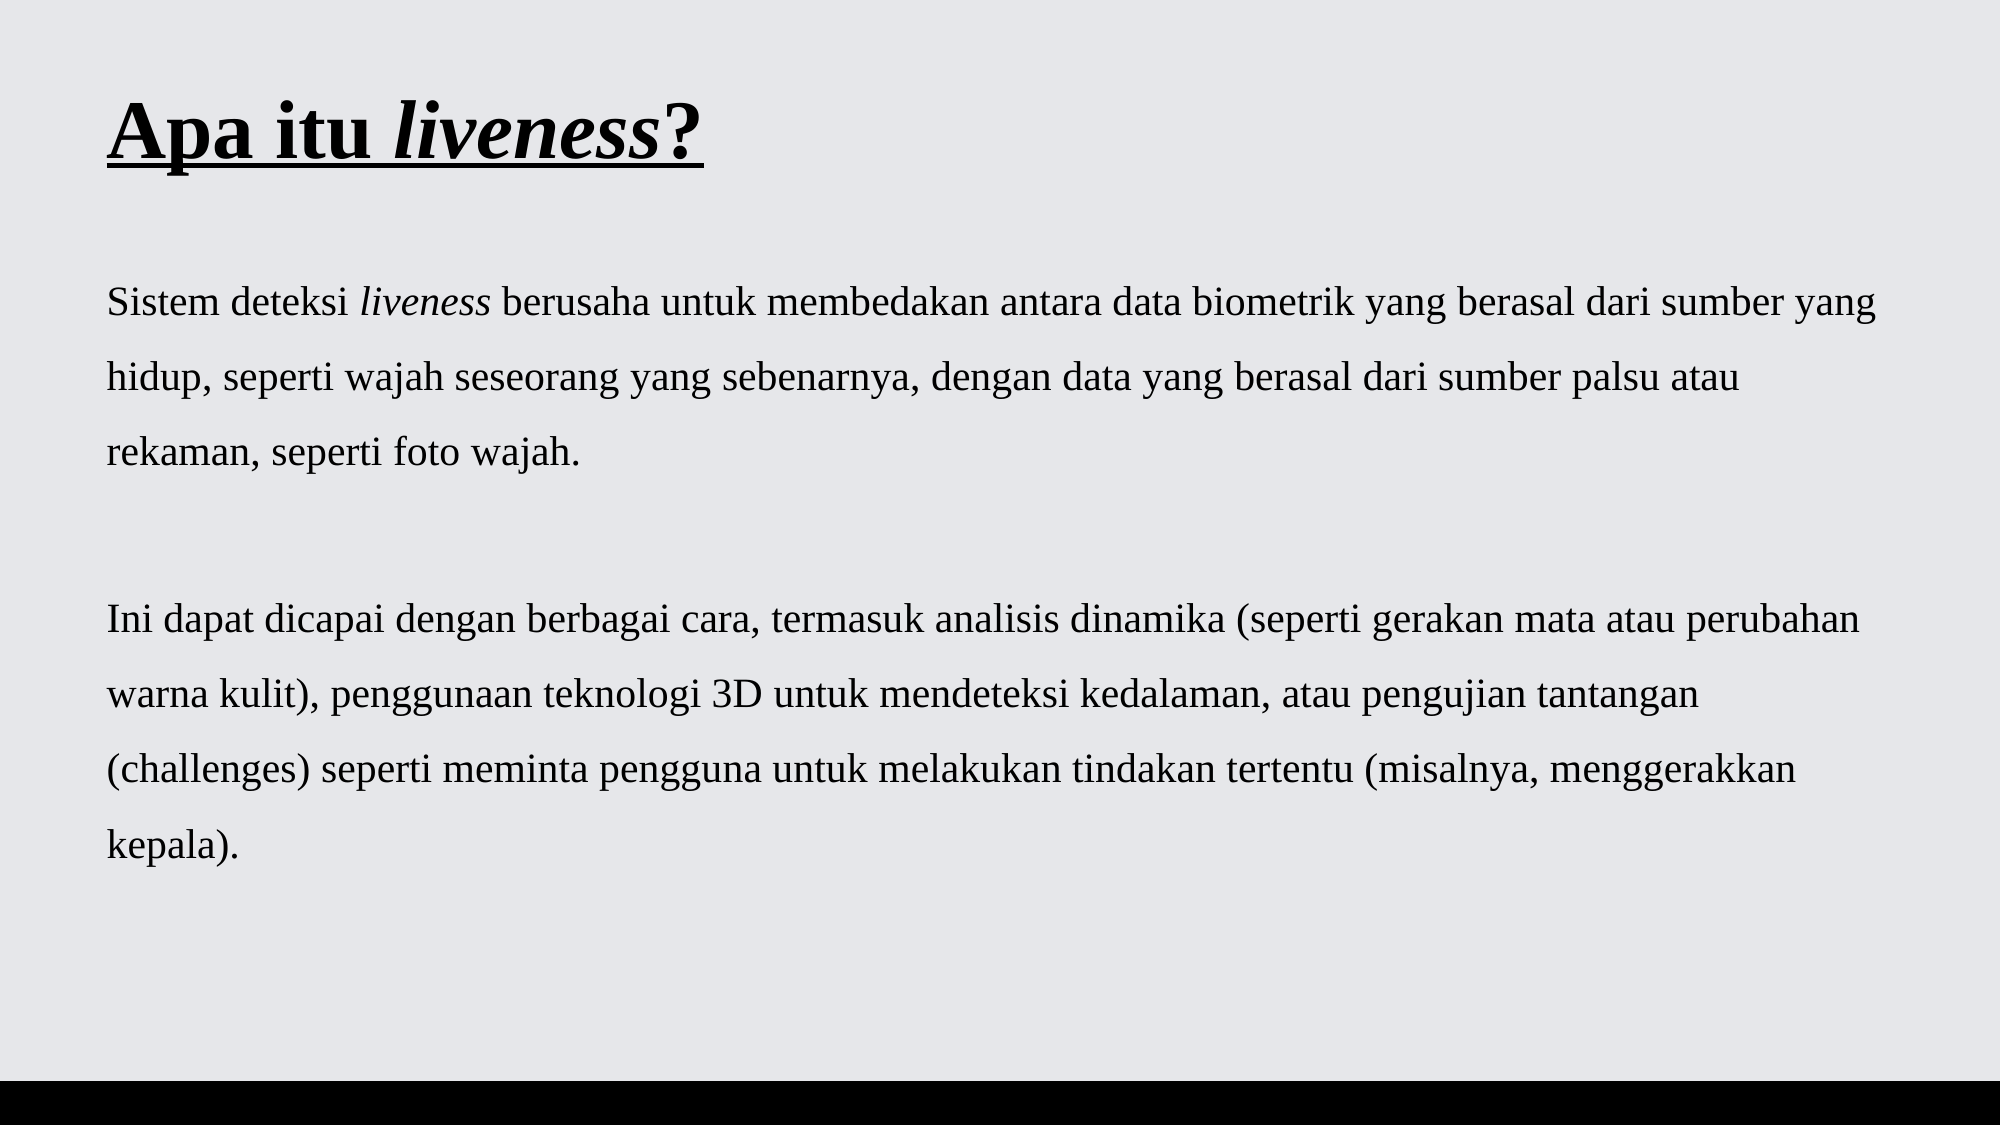

# Apa itu liveness?
Sistem deteksi liveness berusaha untuk membedakan antara data biometrik yang berasal dari sumber yang hidup, seperti wajah seseorang yang sebenarnya, dengan data yang berasal dari sumber palsu atau rekaman, seperti foto wajah.

Ini dapat dicapai dengan berbagai cara, termasuk analisis dinamika (seperti gerakan mata atau perubahan warna kulit), penggunaan teknologi 3D untuk mendeteksi kedalaman, atau pengujian tantangan (challenges) seperti meminta pengguna untuk melakukan tindakan tertentu (misalnya, menggerakkan kepala).